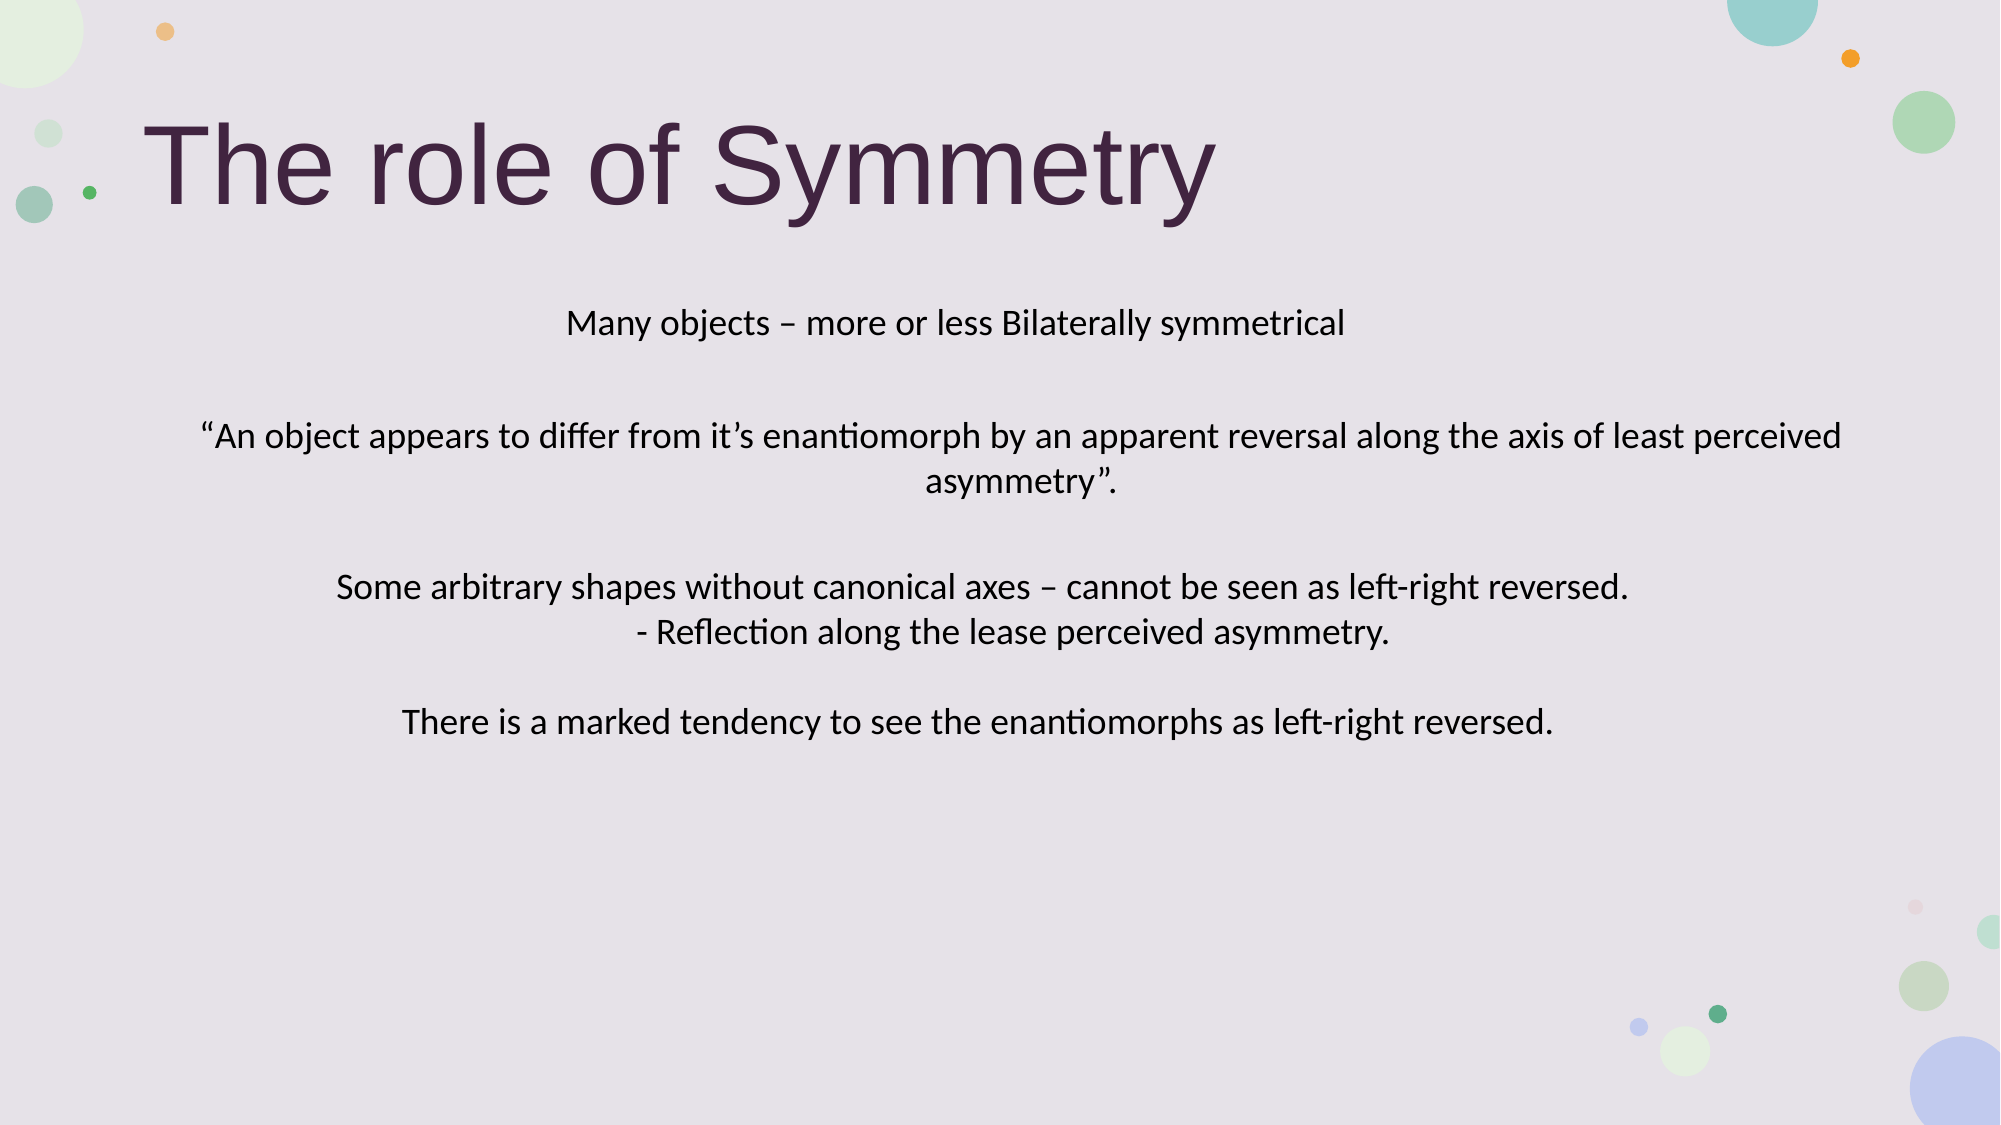

# The role of Symmetry
Many objects – more or less Bilaterally symmetrical
“An object appears to differ from it’s enantiomorph by an apparent reversal along the axis of least perceived asymmetry”.
Some arbitrary shapes without canonical axes – cannot be seen as left-right reversed.
		- Reflection along the lease perceived asymmetry.
There is a marked tendency to see the enantiomorphs as left-right reversed.